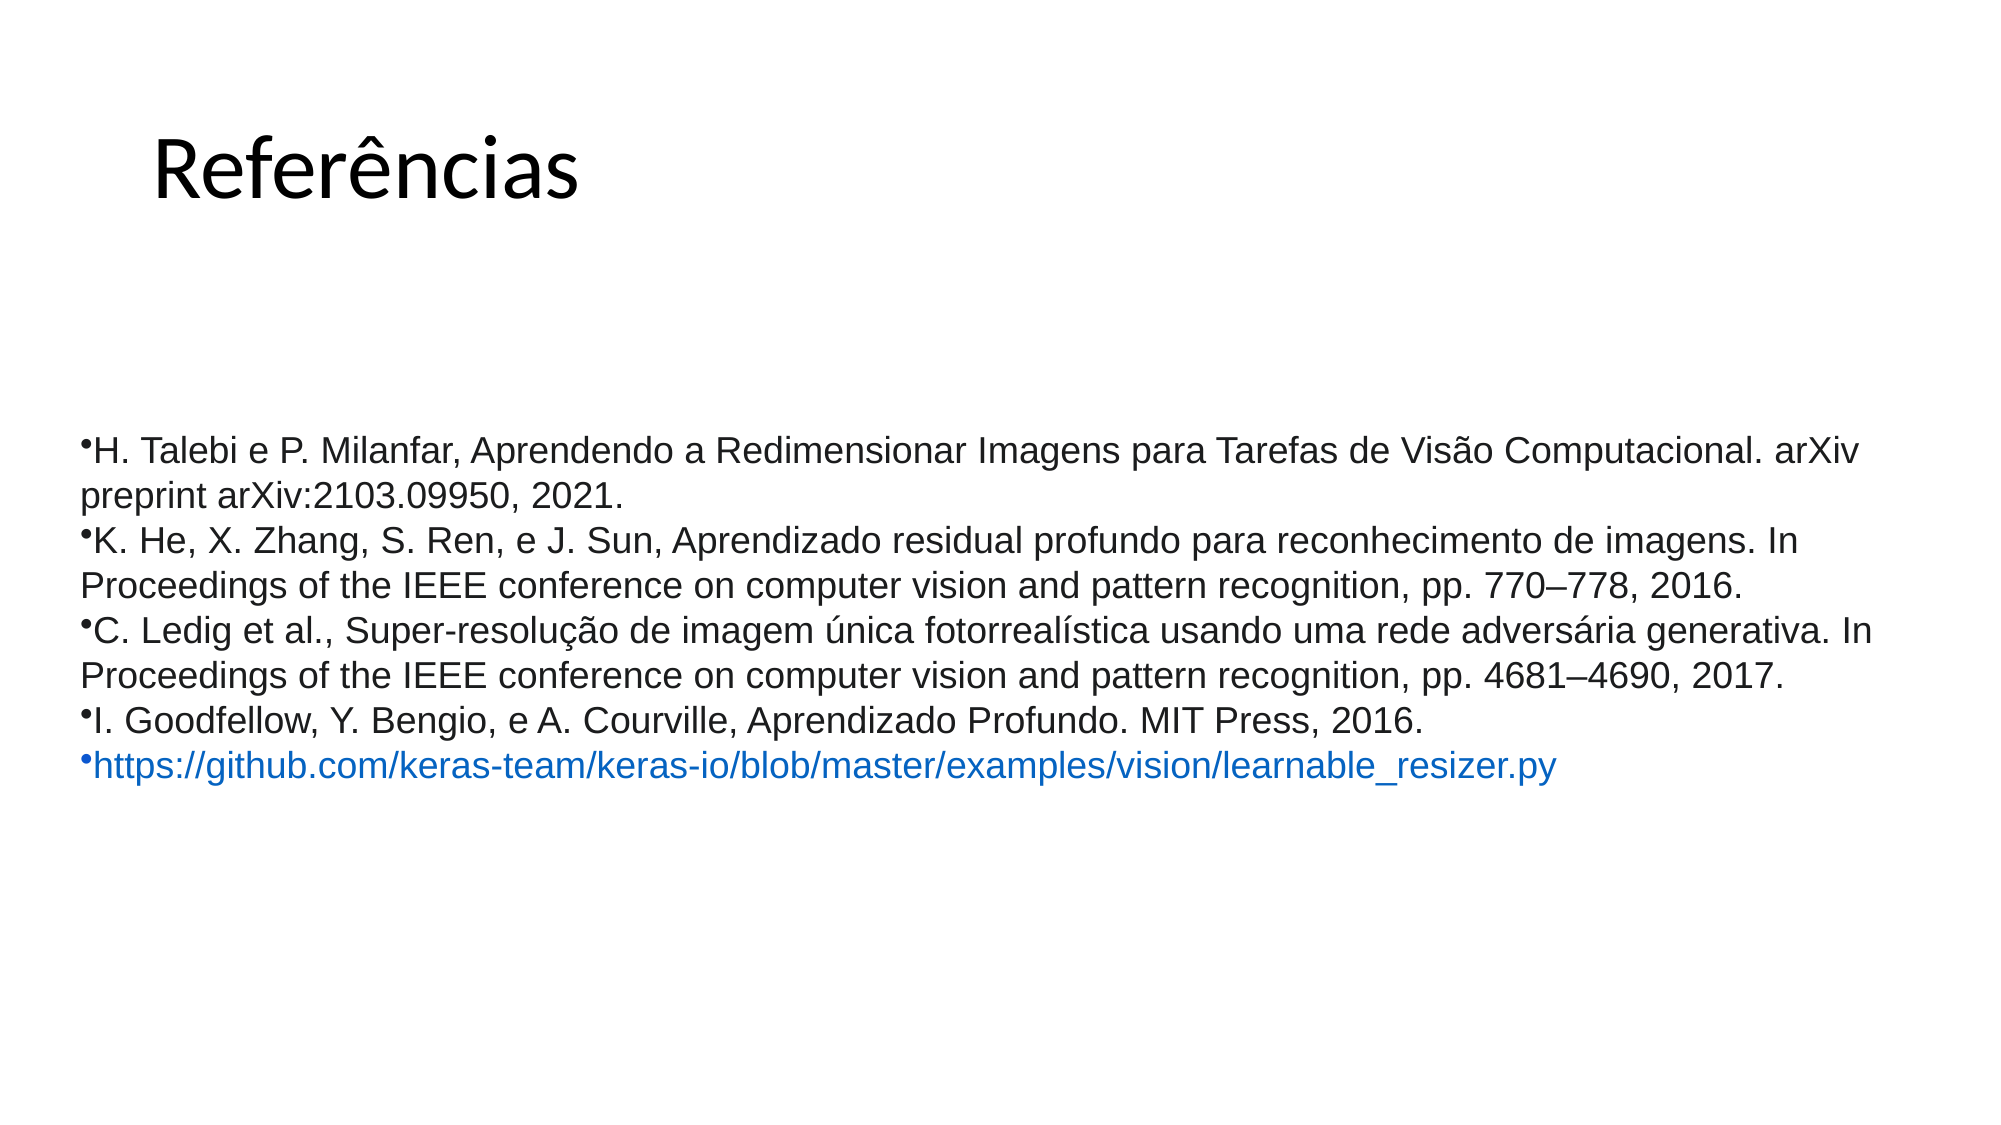

# Referências

H. Talebi e P. Milanfar, Aprendendo a Redimensionar Imagens para Tarefas de Visão Computacional. arXiv preprint arXiv:2103.09950, 2021.
K. He, X. Zhang, S. Ren, e J. Sun, Aprendizado residual profundo para reconhecimento de imagens. In Proceedings of the IEEE conference on computer vision and pattern recognition, pp. 770–778, 2016.
C. Ledig et al., Super-resolução de imagem única fotorrealística usando uma rede adversária generativa. In Proceedings of the IEEE conference on computer vision and pattern recognition, pp. 4681–4690, 2017.
I. Goodfellow, Y. Bengio, e A. Courville, Aprendizado Profundo. MIT Press, 2016.
https://github.com/keras-team/keras-io/blob/master/examples/vision/learnable_resizer.py